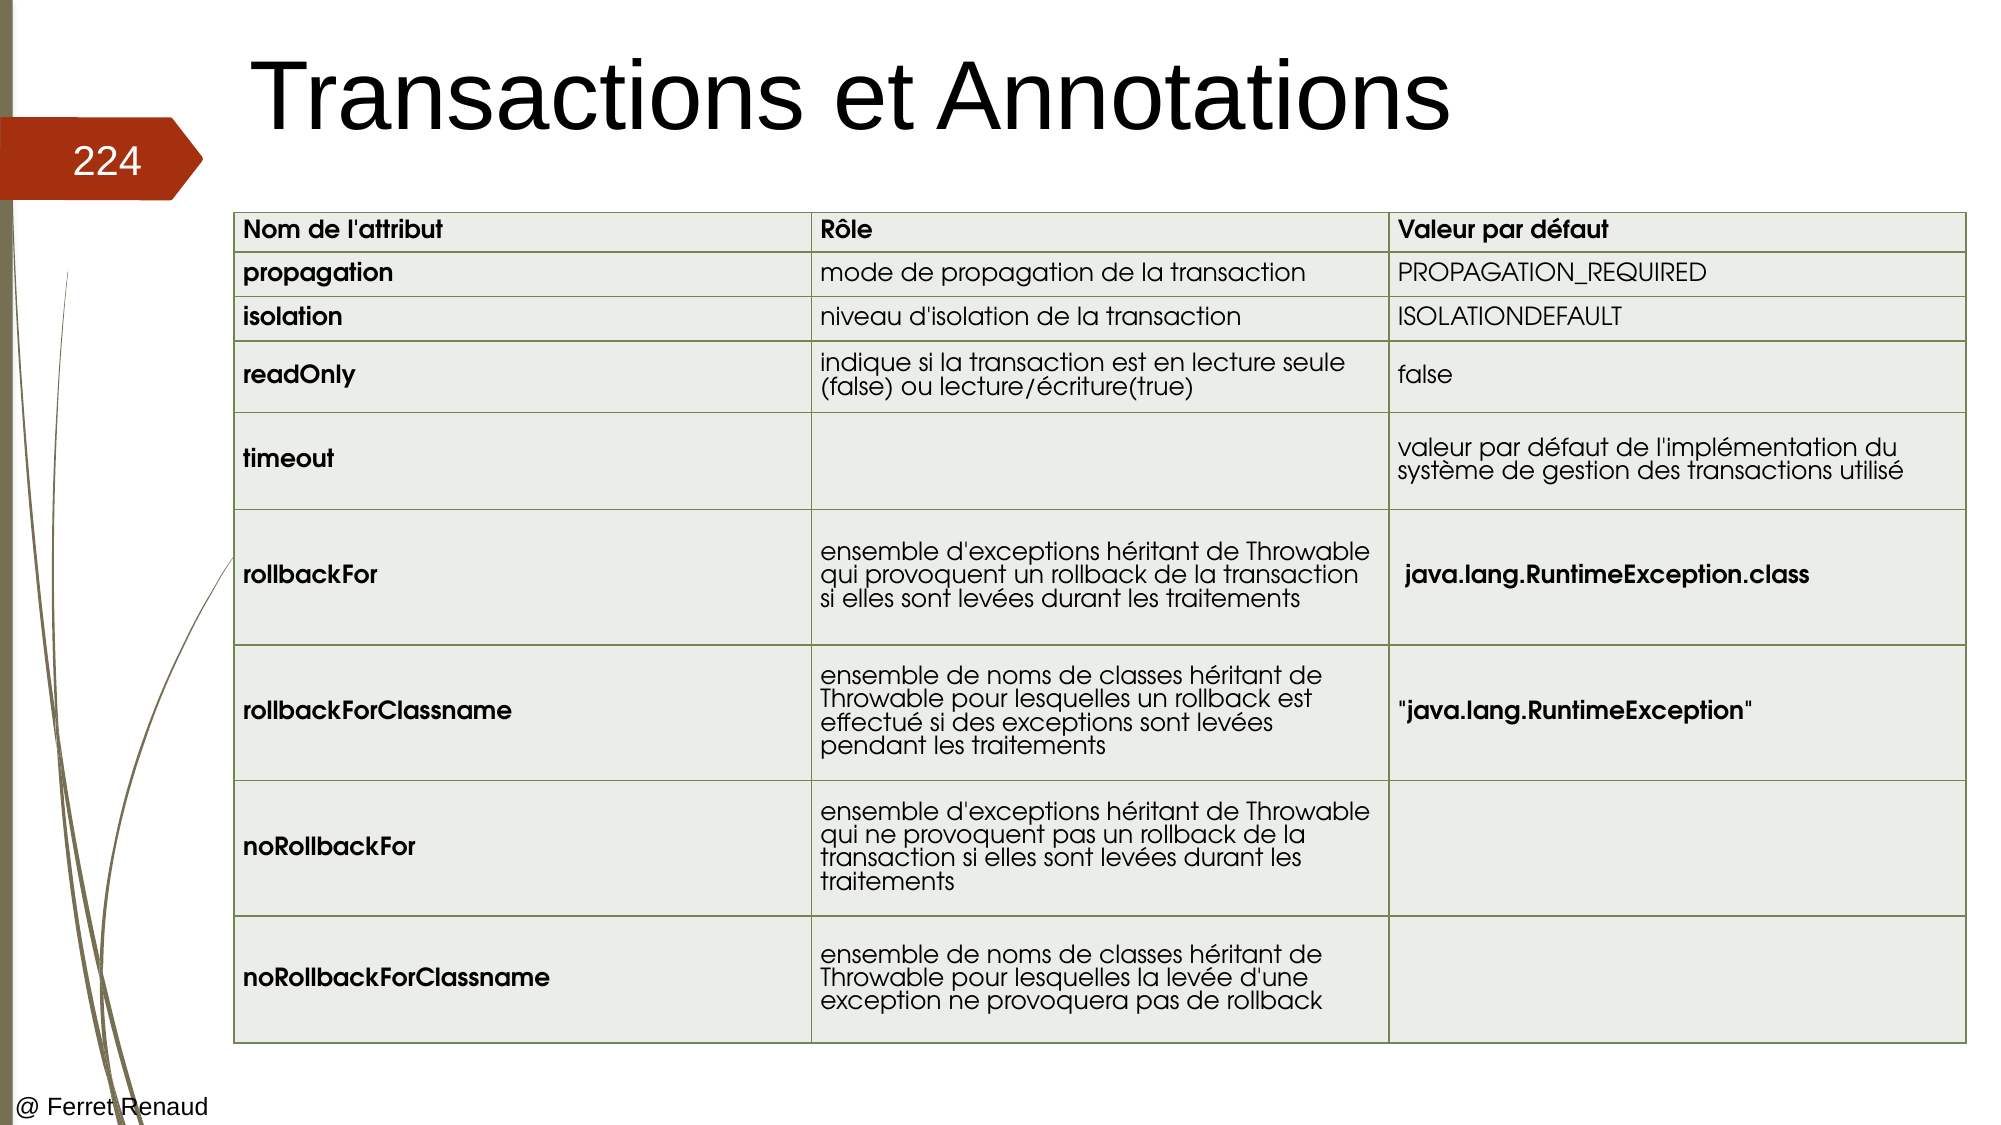

# Transactions et Annotations
224
| Nom de l'attribut | Rôle | Valeur par défaut |
| --- | --- | --- |
| propagation | mode de propagation de la transaction | PROPAGATION\_REQUIRED |
| isolation | niveau d'isolation de la transaction | ISOLATIONDEFAULT |
| readOnly | indique si la transaction est en lecture seule (false) ou lecture/écriture(true) | false |
| timeout |  | valeur par défaut de l'implémentation du système de gestion des transactions utilisé |
| rollbackFor | ensemble d'exceptions héritant de Throwable qui provoquent un rollback de la transaction si elles sont levées durant les traitements | java.lang.RuntimeException.class |
| rollbackForClassname | ensemble de noms de classes héritant de Throwable pour lesquelles un rollback est effectué si des exceptions sont levées pendant les traitements | "java.lang.RuntimeException" |
| noRollbackFor | ensemble d'exceptions héritant de Throwable qui ne provoquent pas un rollback de la transaction si elles sont levées durant les traitements |  |
| noRollbackForClassname | ensemble de noms de classes héritant de Throwable pour lesquelles la levée d'une exception ne provoquera pas de rollback |  |
@ Ferret Renaud